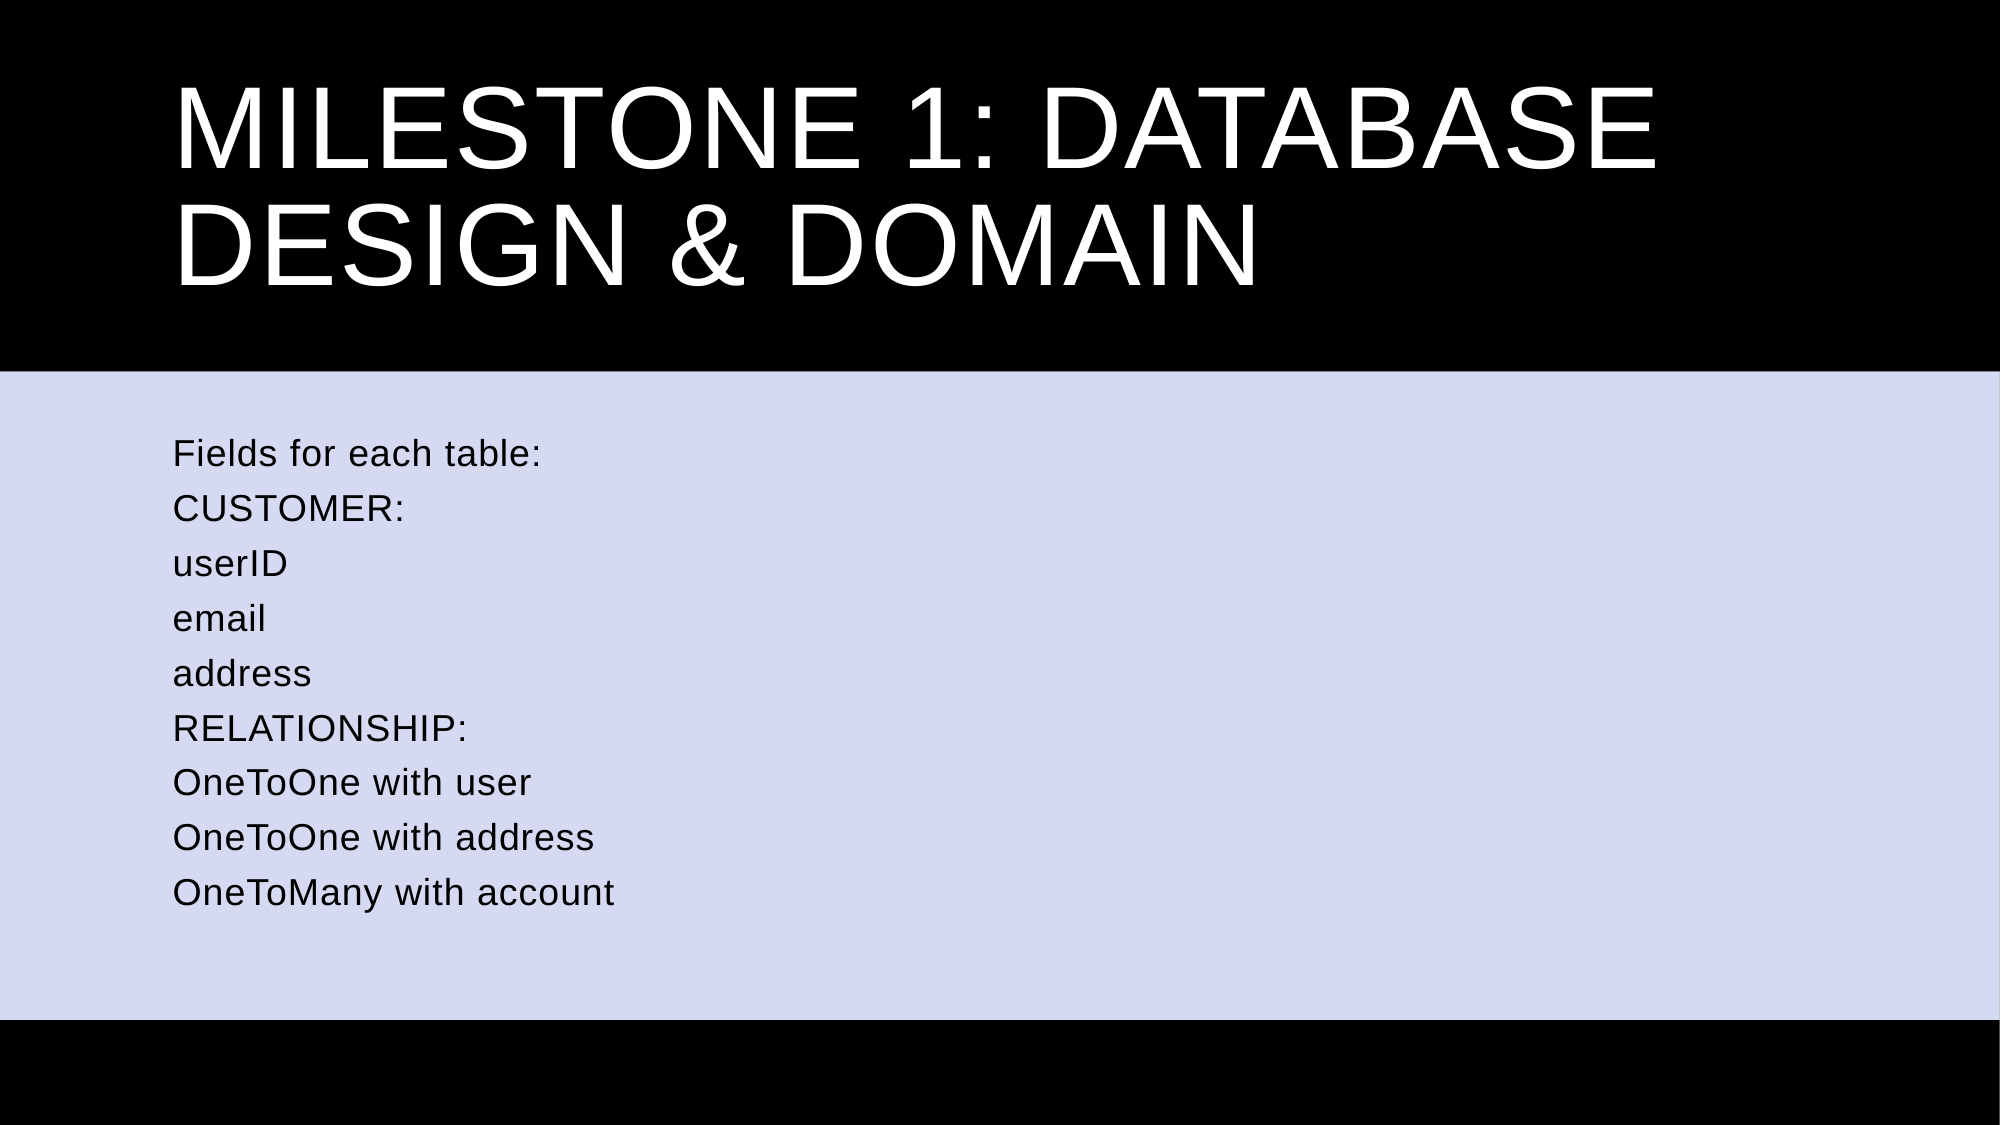

Milestone 1: Database Design & Domain

Fields for each table:
CUSTOMER:
userID
email
address
RELATIONSHIP:
OneToOne with user
OneToOne with address
OneToMany with account